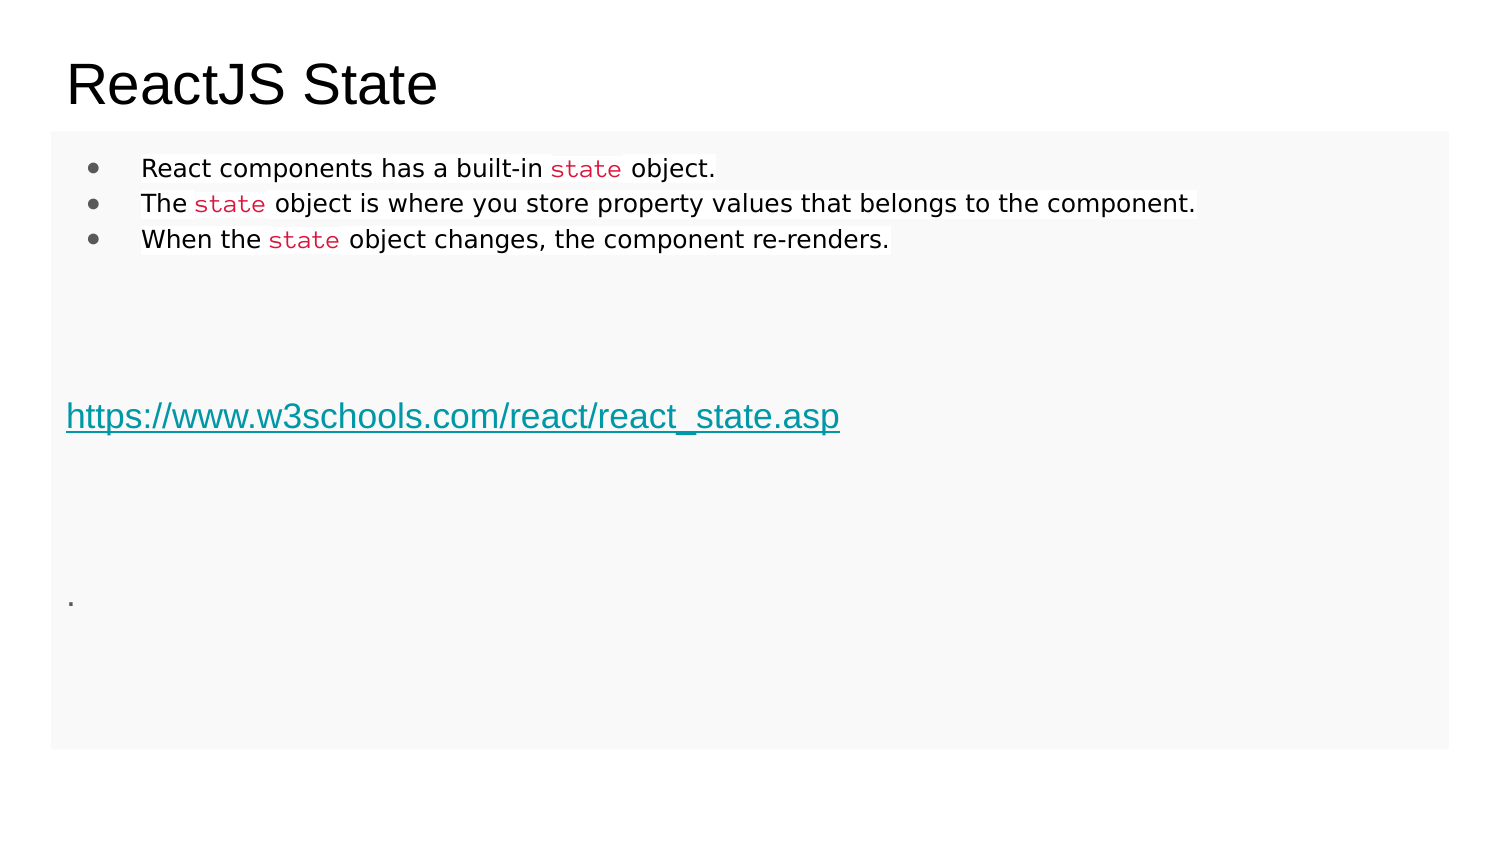

# ReactJS State

React components has a built-in state object.
The state object is where you store property values that belongs to the component.
When the state object changes, the component re-renders.

https://www.w3schools.com/react/react_state.asp

.